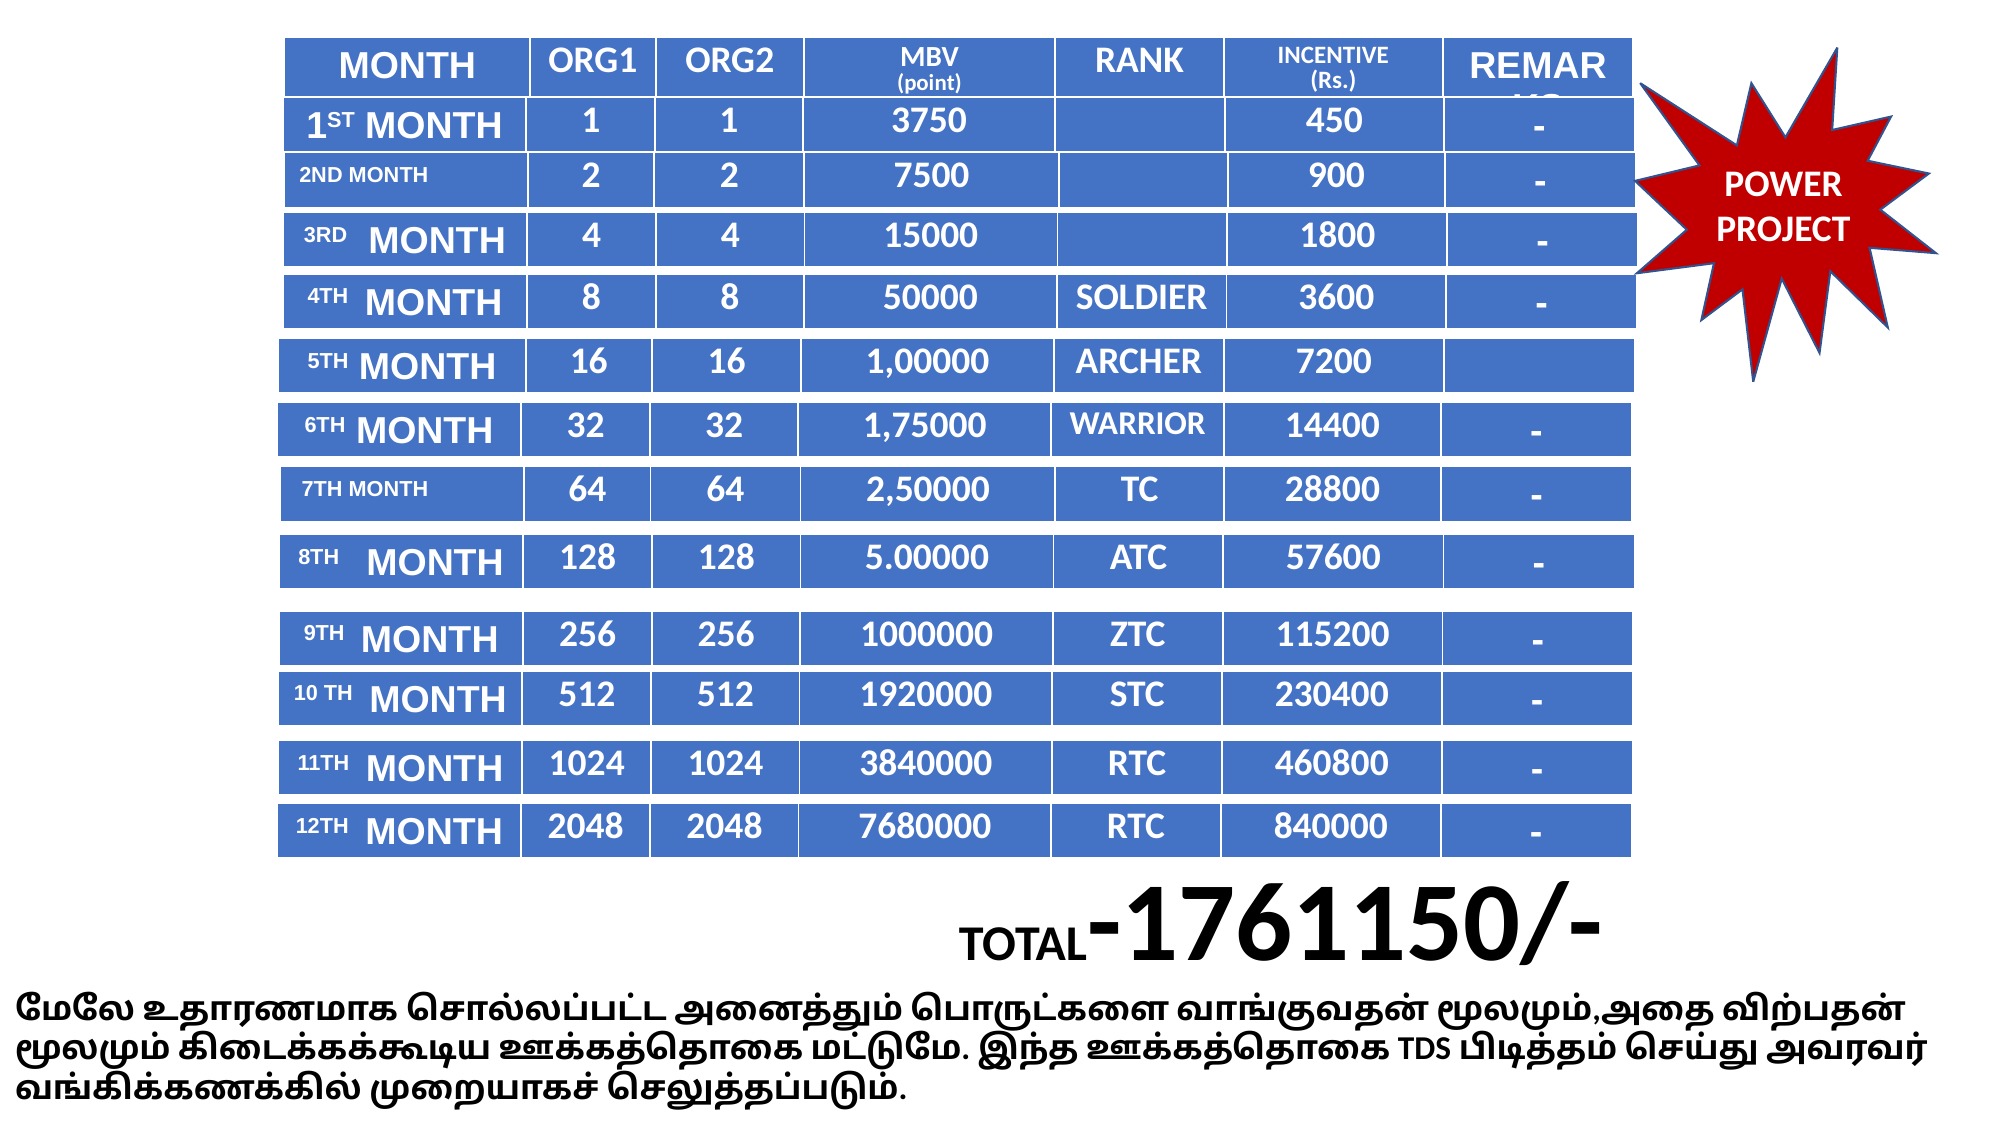

| MONTH | ORG1 | ORG2 | MBV (point) | RANK | INCENTIVE (Rs.) | REMARKS |
| --- | --- | --- | --- | --- | --- | --- |
POWER PROJECT
| 1ST MONTH | 1 | 1 | 3750 |  | 450 | - |
| --- | --- | --- | --- | --- | --- | --- |
| 2ND MONTH | 2 | 2 | 7500 |  | 900 | - |
| --- | --- | --- | --- | --- | --- | --- |
| 3RD MONTH | 4 | 4 | 15000 |  | 1800 | - |
| --- | --- | --- | --- | --- | --- | --- |
| 4TH MONTH | 8 | 8 | 50000 | SOLDIER | 3600 | - |
| --- | --- | --- | --- | --- | --- | --- |
| 5TH MONTH | 16 | 16 | 1,00000 | ARCHER | 7200 |  |
| --- | --- | --- | --- | --- | --- | --- |
| 6TH MONTH | 32 | 32 | 1,75000 | WARRIOR | 14400 | - |
| --- | --- | --- | --- | --- | --- | --- |
| 7TH MONTH | 64 | 64 | 2,50000 | TC | 28800 | - |
| --- | --- | --- | --- | --- | --- | --- |
| 8TH MONTH | 128 | 128 | 5.00000 | ATC | 57600 | - |
| --- | --- | --- | --- | --- | --- | --- |
| 9TH MONTH | 256 | 256 | 1000000 | ZTC | 115200 | - |
| --- | --- | --- | --- | --- | --- | --- |
| 10 TH MONTH | 512 | 512 | 1920000 | STC | 230400 | - |
| --- | --- | --- | --- | --- | --- | --- |
| 11TH MONTH | 1024 | 1024 | 3840000 | RTC | 460800 | - |
| --- | --- | --- | --- | --- | --- | --- |
| 12TH MONTH | 2048 | 2048 | 7680000 | RTC | 840000 | - |
| --- | --- | --- | --- | --- | --- | --- |
TOTAL-1761150/-
மேலே உதாரணமாக சொல்லப்பட்ட அனைத்தும் பொருட்களை வாங்குவதன் மூலமும்,அதை விற்பதன் மூலமும் கிடைக்கக்கூடிய ஊக்கத்தொகை மட்டுமே. இந்த ஊக்கத்தொகை TDS பிடித்தம் செய்து அவரவர் வங்கிக்கணக்கில் முறையாகச் செலுத்தப்படும்.